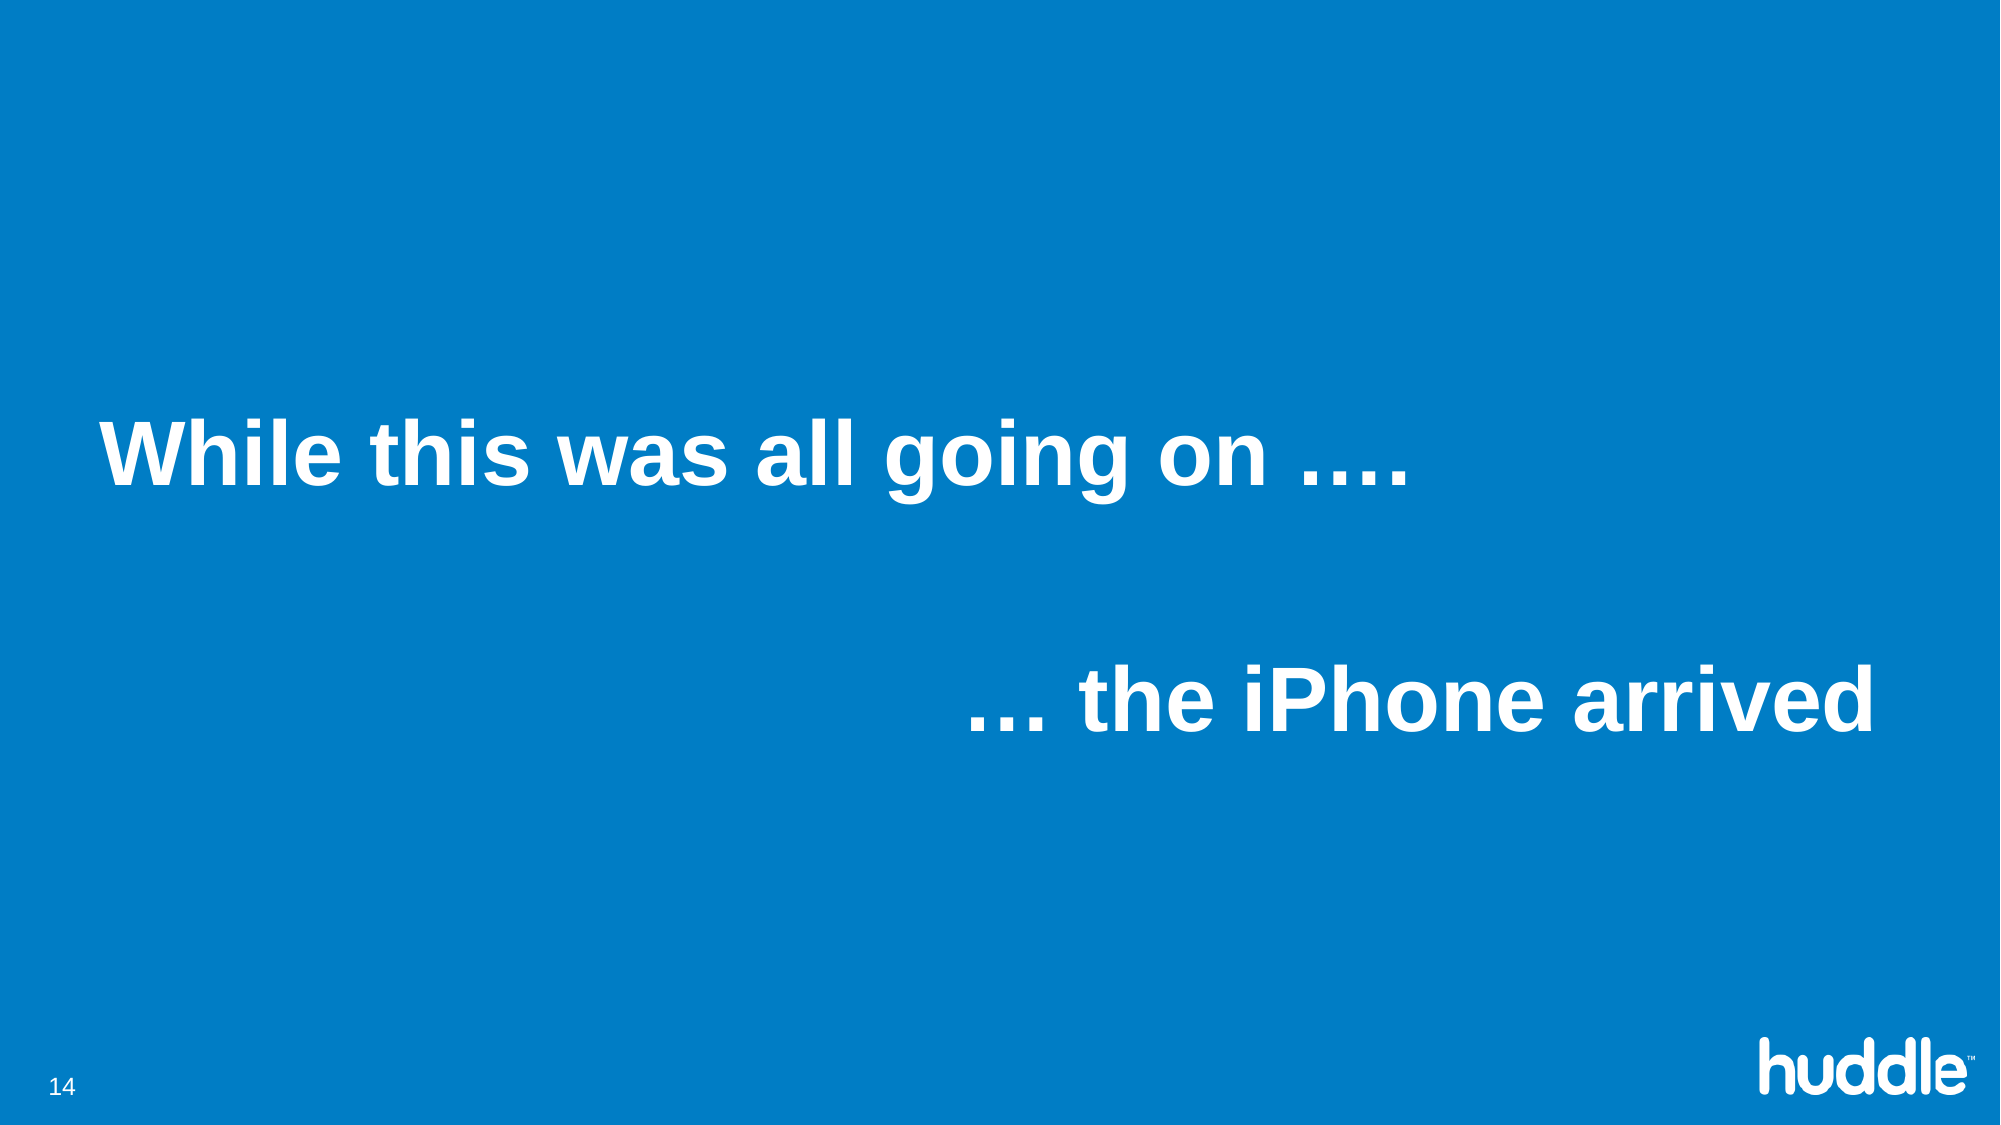

While this was all going on ….
… the iPhone arrived